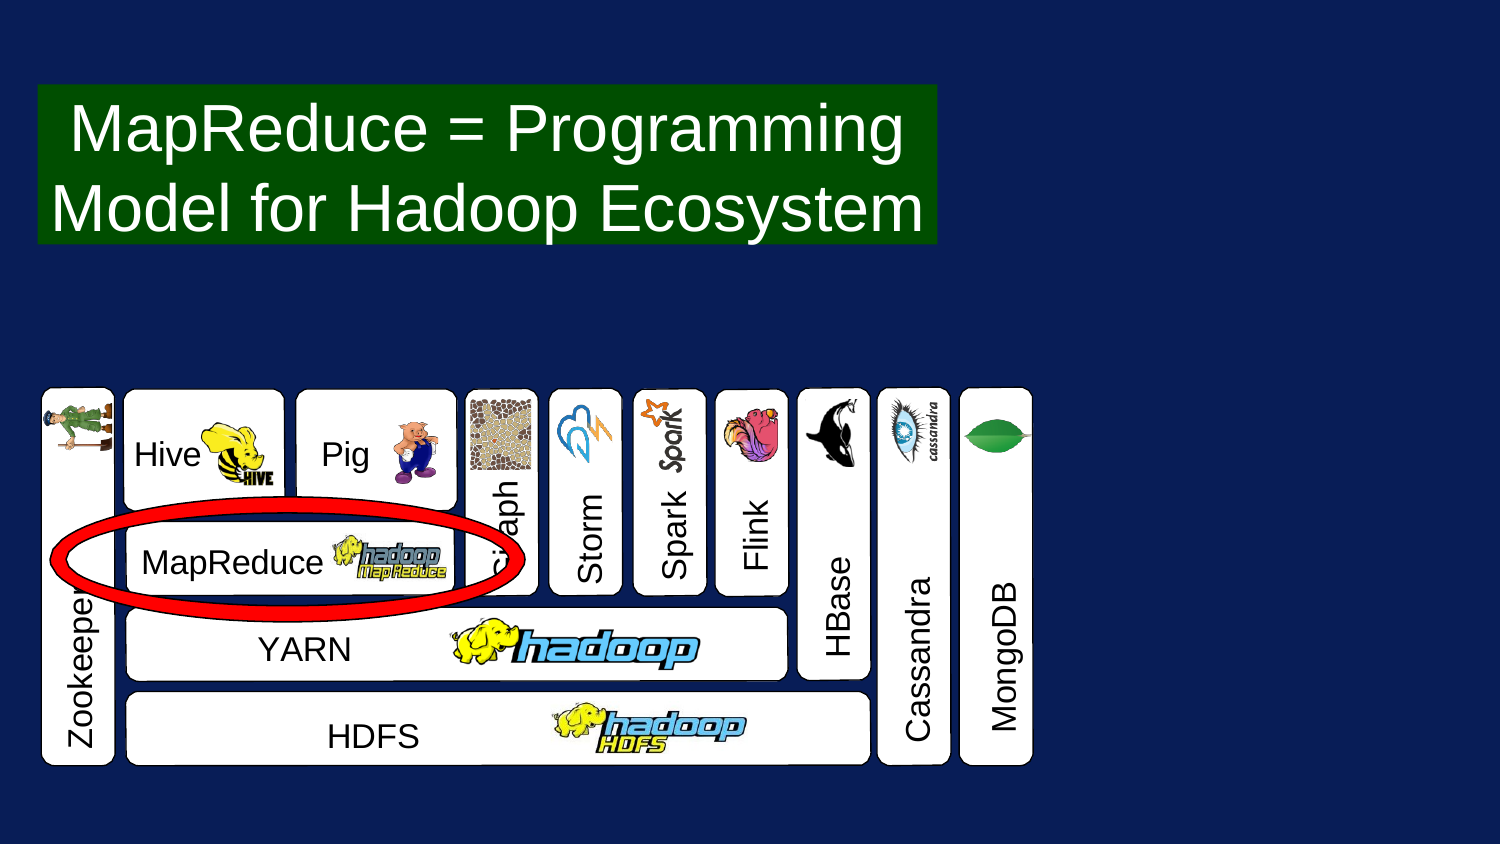

# MapReduce = Programming Model for Hadoop Ecosystem

Hive
Pig
Giraph
Spark
Storm

Flink

MapReduce

YARN

HDFS
HBase
Cassandra
MongoDB

Zookeeper